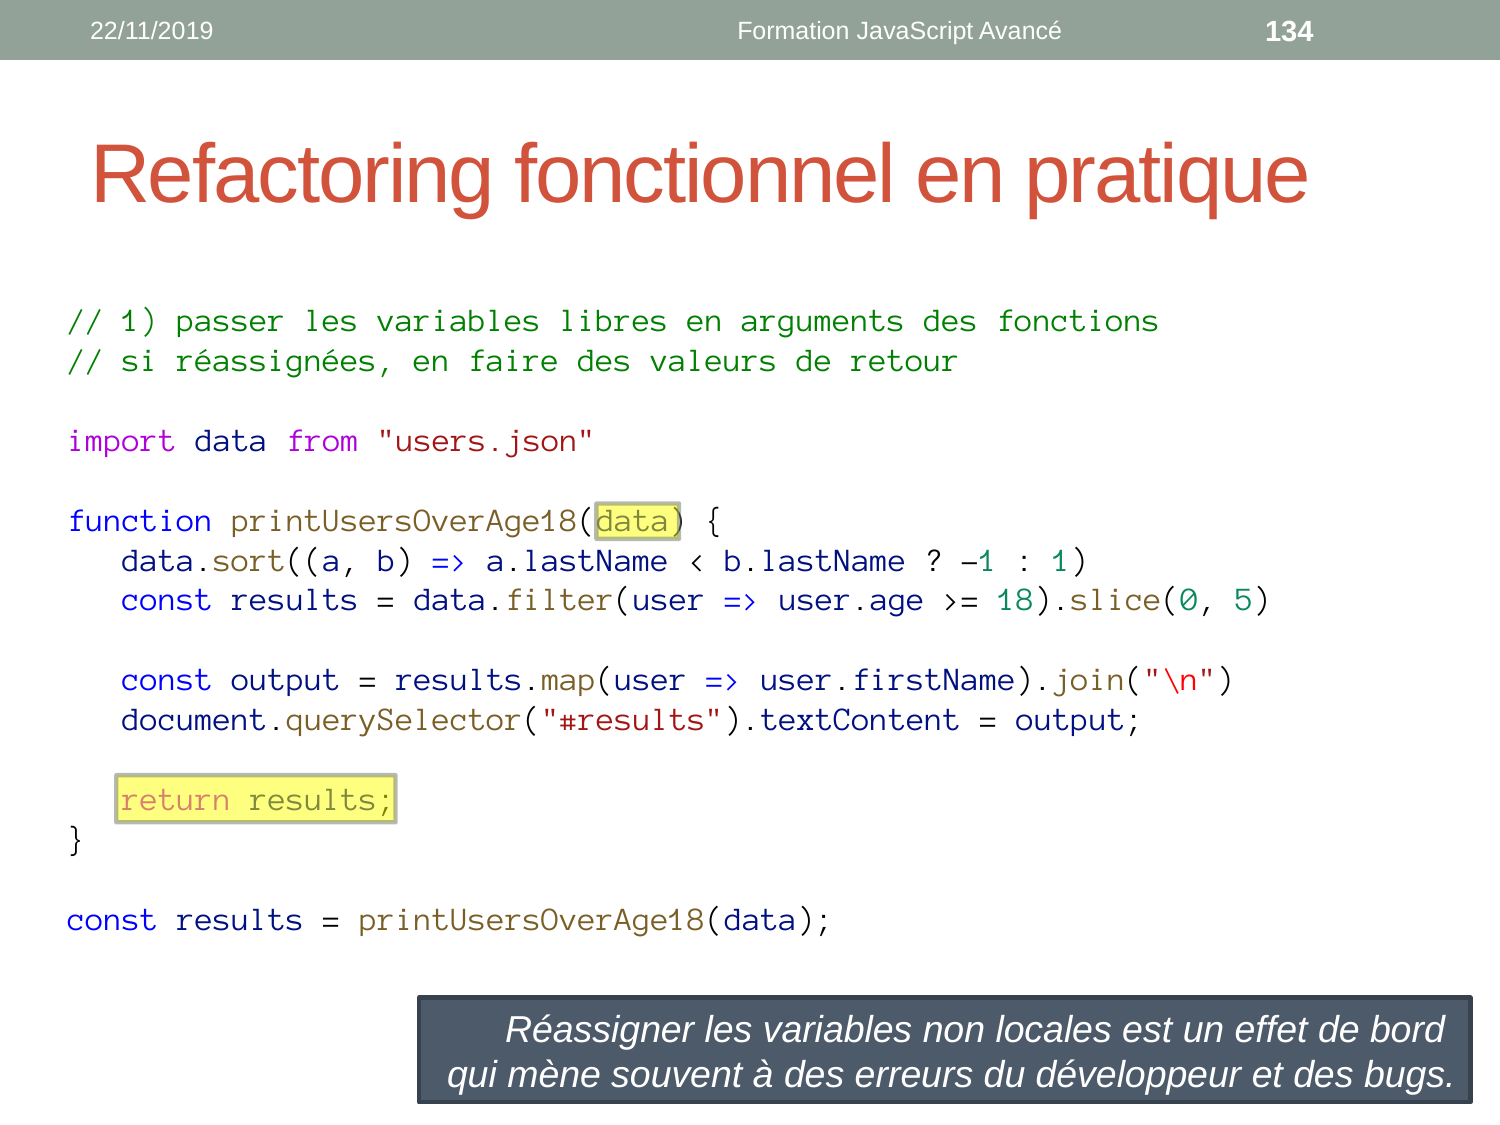

22/11/2019
Formation JavaScript Avancé
134
# Refactoring fonctionnel en pratique
// 1) passer les variables libres en arguments des fonctions
// si réassignées, en faire des valeurs de retour
import data from "users.json"
function printUsersOverAge18(data) {
   data.sort((a, b) => a.lastName < b.lastName ? -1 : 1)
   const results = data.filter(user => user.age >= 18).slice(0, 5)
   const output = results.map(user => user.firstName).join("\n")
   document.querySelector("#results").textContent = output;
   return results;
}
const results = printUsersOverAge18(data);

Réassigner les variables non locales est un effet de bord
qui mène souvent à des erreurs du développeur et des bugs.